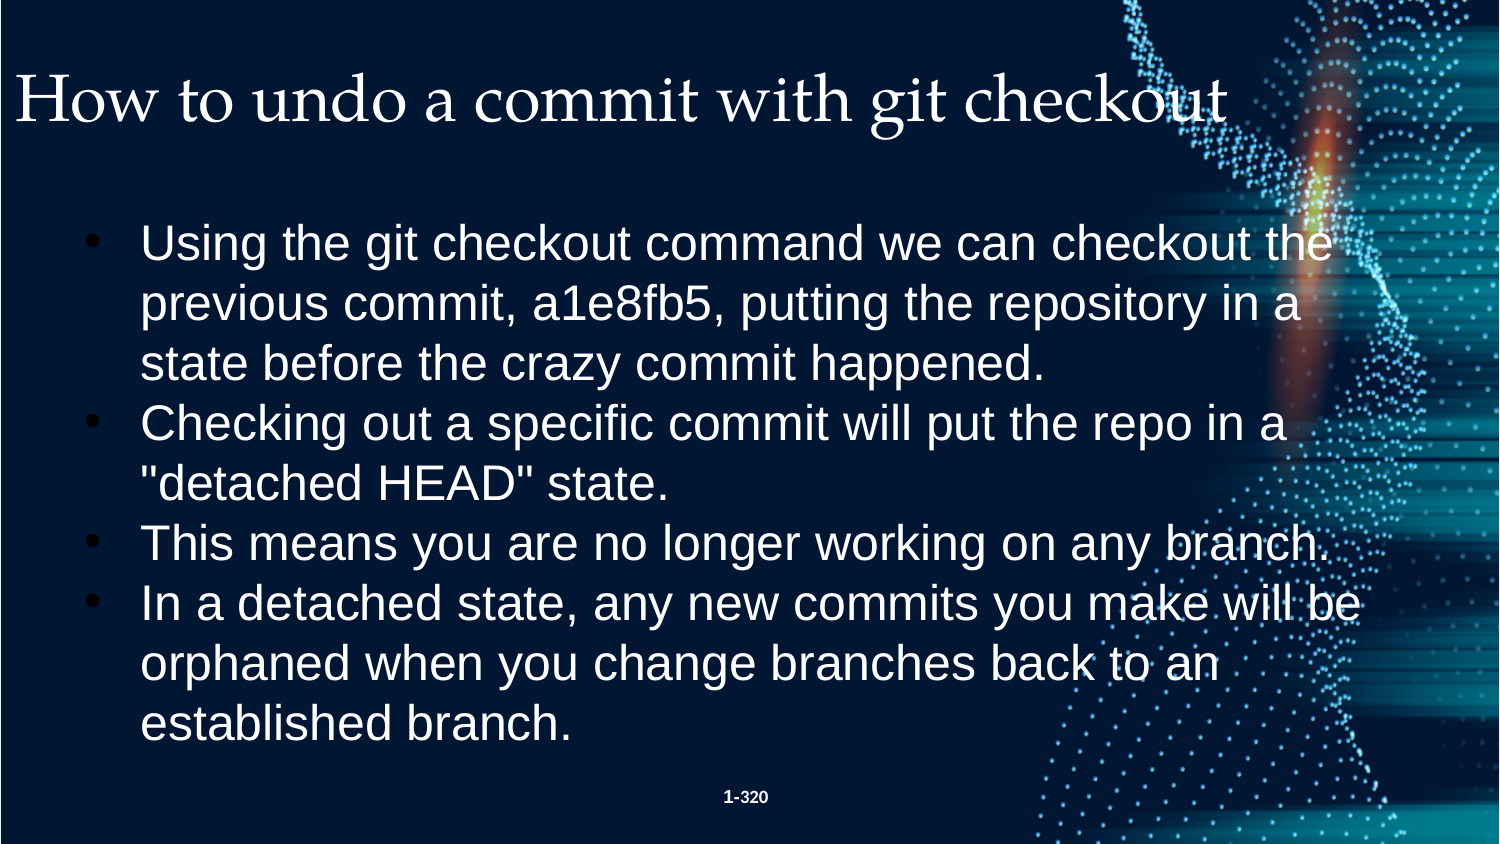

How to undo a commit with git checkout
Using the git checkout command we can checkout the previous commit, a1e8fb5, putting the repository in a state before the crazy commit happened.
Checking out a specific commit will put the repo in a "detached HEAD" state.
This means you are no longer working on any branch.
In a detached state, any new commits you make will be orphaned when you change branches back to an established branch.
1-320